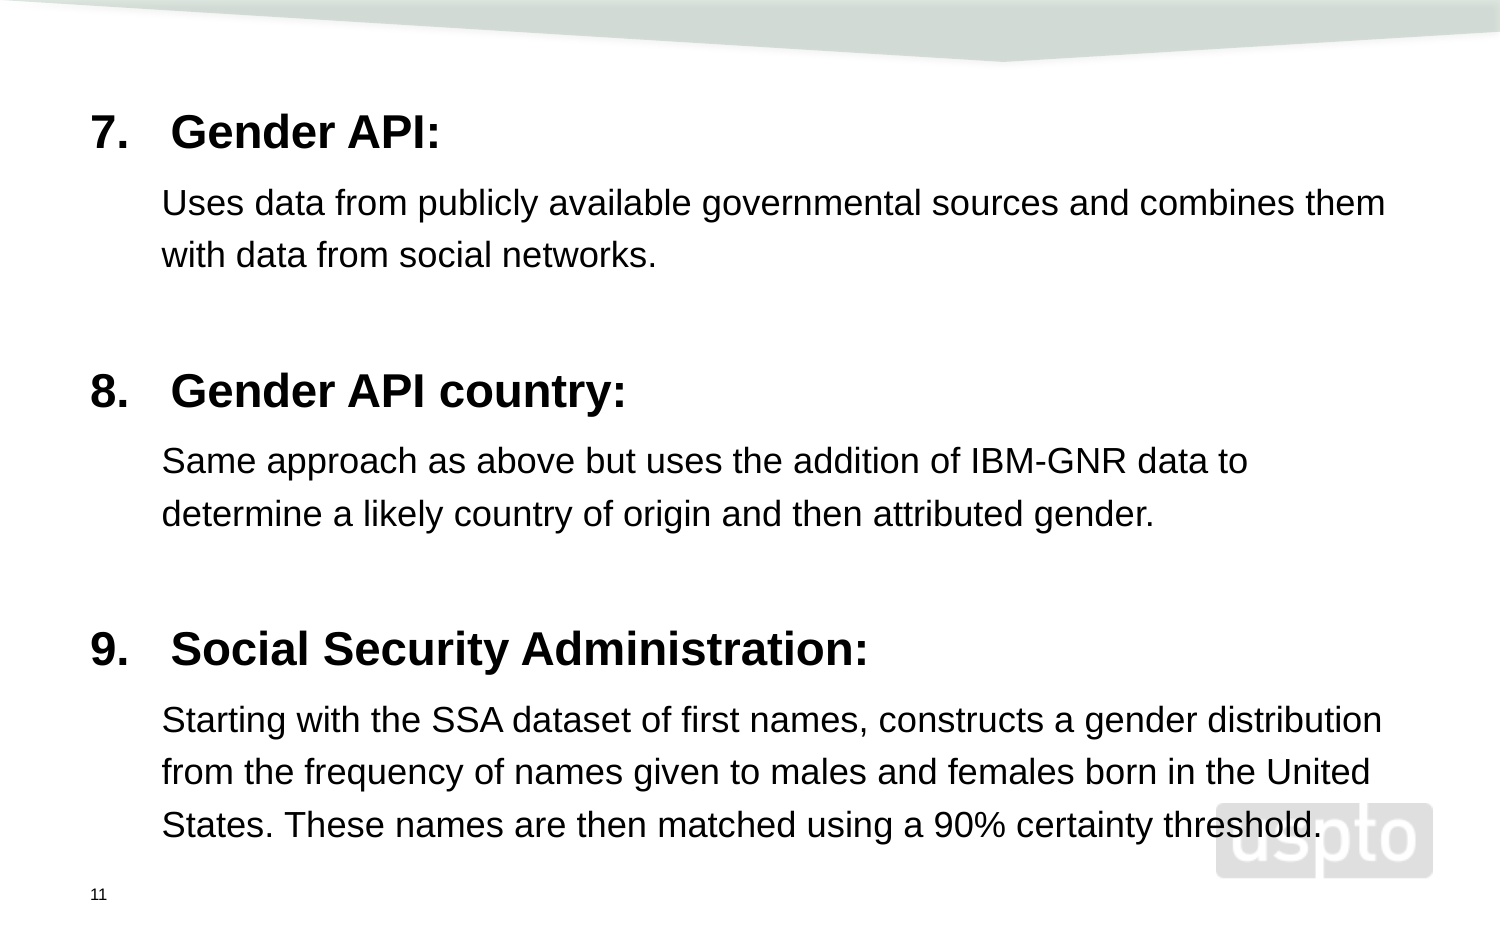

Gender API:
Uses data from publicly available governmental sources and combines them with data from social networks.

Gender API country:
Same approach as above but uses the addition of IBM-GNR data to determine a likely country of origin and then attributed gender.

Social Security Administration:
Starting with the SSA dataset of first names, constructs a gender distribution from the frequency of names given to males and females born in the United States. These names are then matched using a 90% certainty threshold.

11